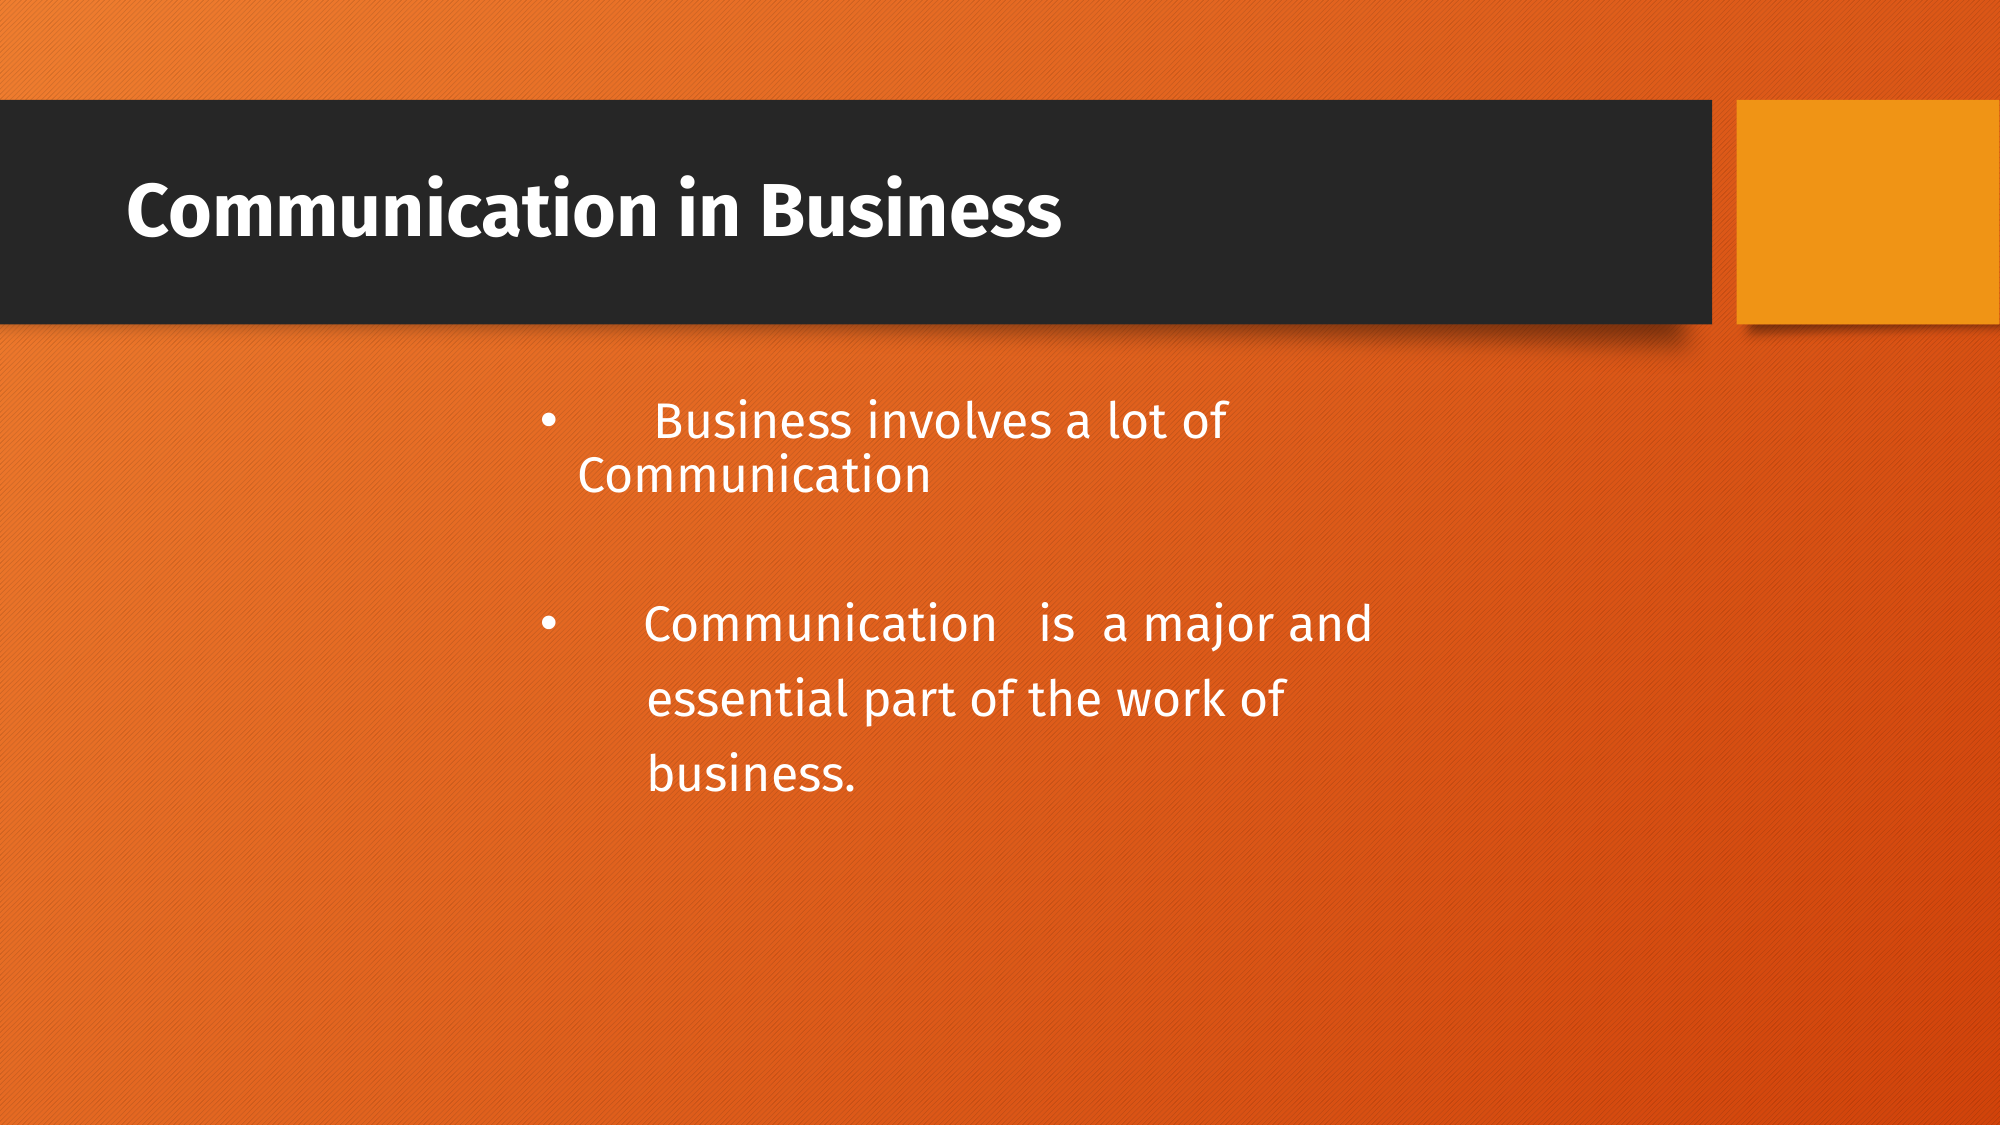

# Communication in Business
      Business involves a lot of             	Communication

     Communication   is  a major and
        essential part of the work of
        business.